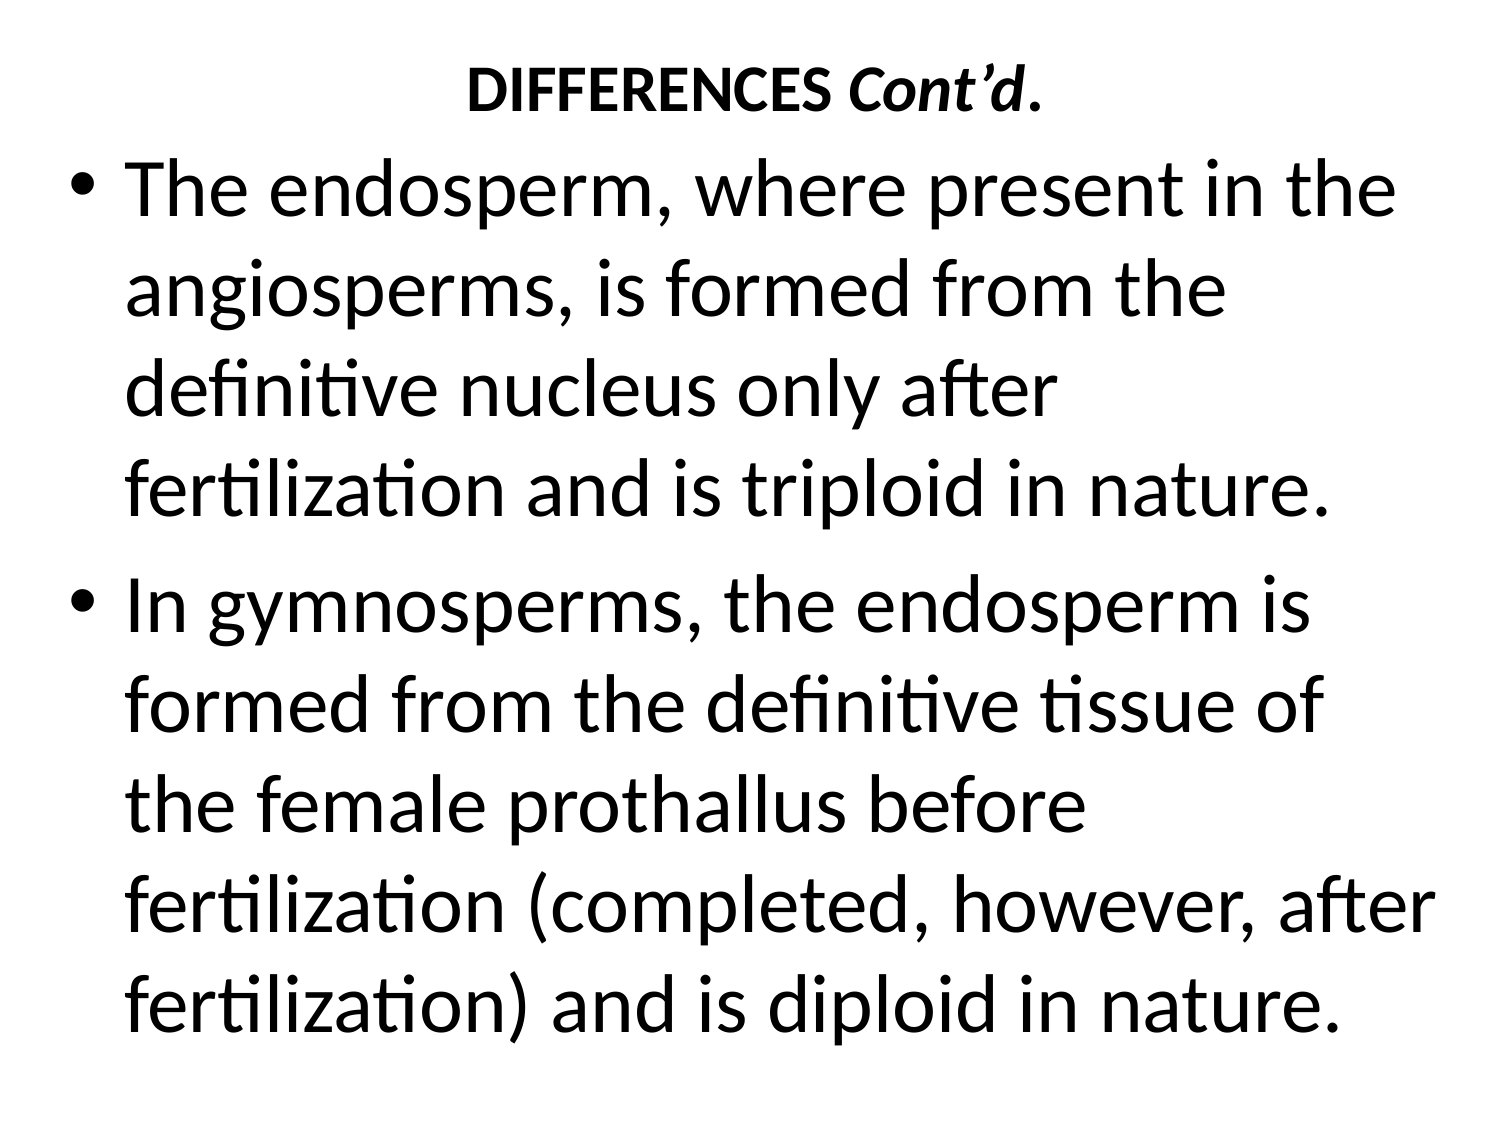

# DIFFERENCES Cont’d.
The endosperm, where present in the angiosperms, is formed from the definitive nucleus only after fertilization and is triploid in nature.
In gymnosperms, the endosperm is formed from the definitive tissue of the female prothallus before fertilization (completed, however, after fertilization) and is diploid in nature.